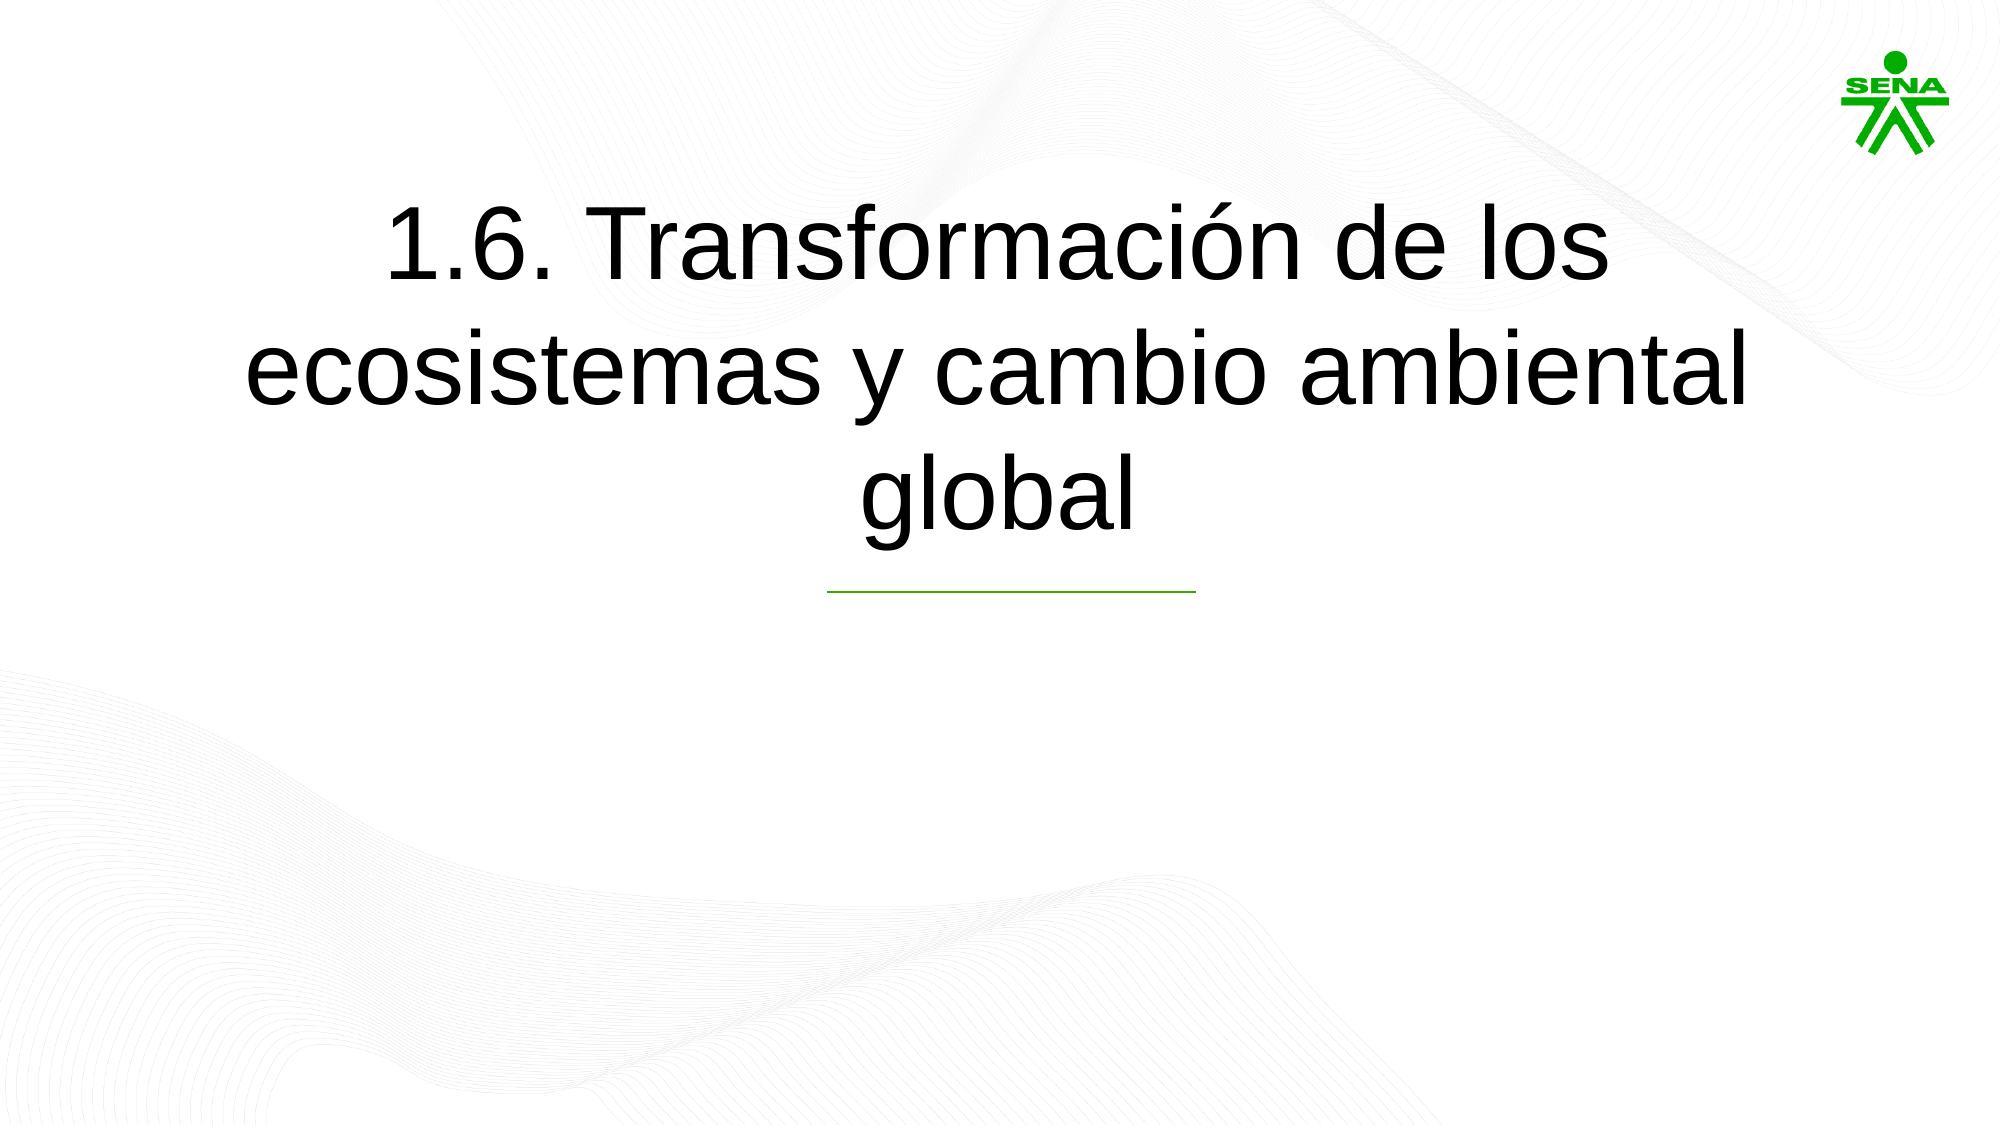

1.6. Transformación de los ecosistemas y cambio ambiental global